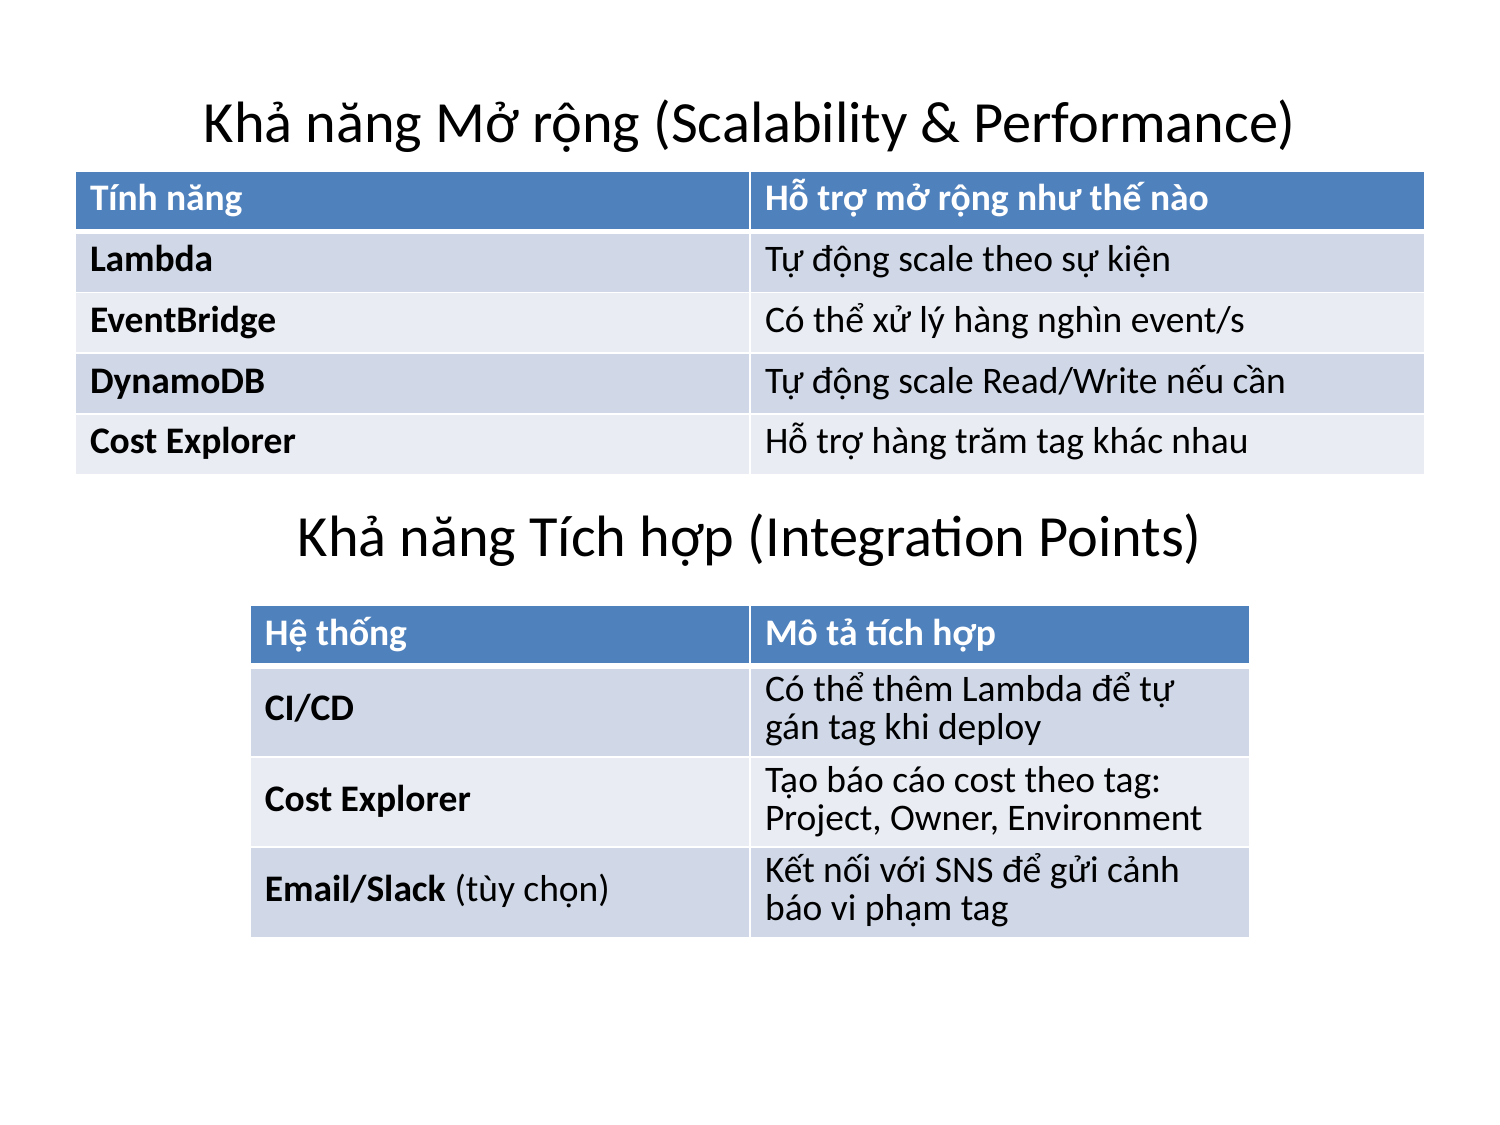

# Khả năng Mở rộng (Scalability & Performance)
| Tính năng | Hỗ trợ mở rộng như thế nào |
| --- | --- |
| Lambda | Tự động scale theo sự kiện |
| EventBridge | Có thể xử lý hàng nghìn event/s |
| DynamoDB | Tự động scale Read/Write nếu cần |
| Cost Explorer | Hỗ trợ hàng trăm tag khác nhau |
Khả năng Tích hợp (Integration Points)
| Hệ thống | Mô tả tích hợp |
| --- | --- |
| CI/CD | Có thể thêm Lambda để tự gán tag khi deploy |
| Cost Explorer | Tạo báo cáo cost theo tag: Project, Owner, Environment |
| Email/Slack (tùy chọn) | Kết nối với SNS để gửi cảnh báo vi phạm tag |